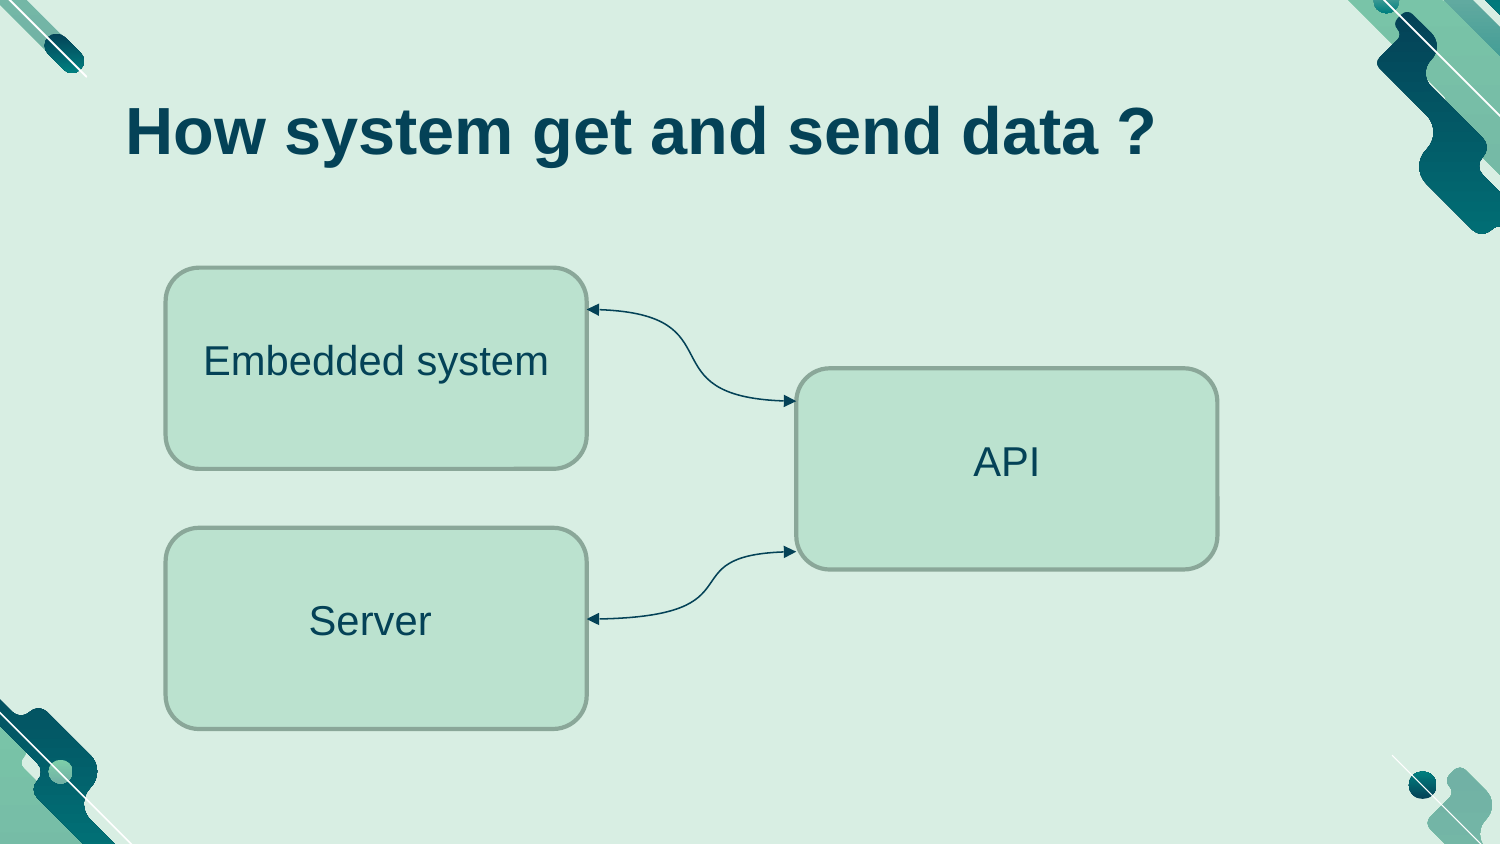

# How system get and send data ?

Embedded system

API

Server